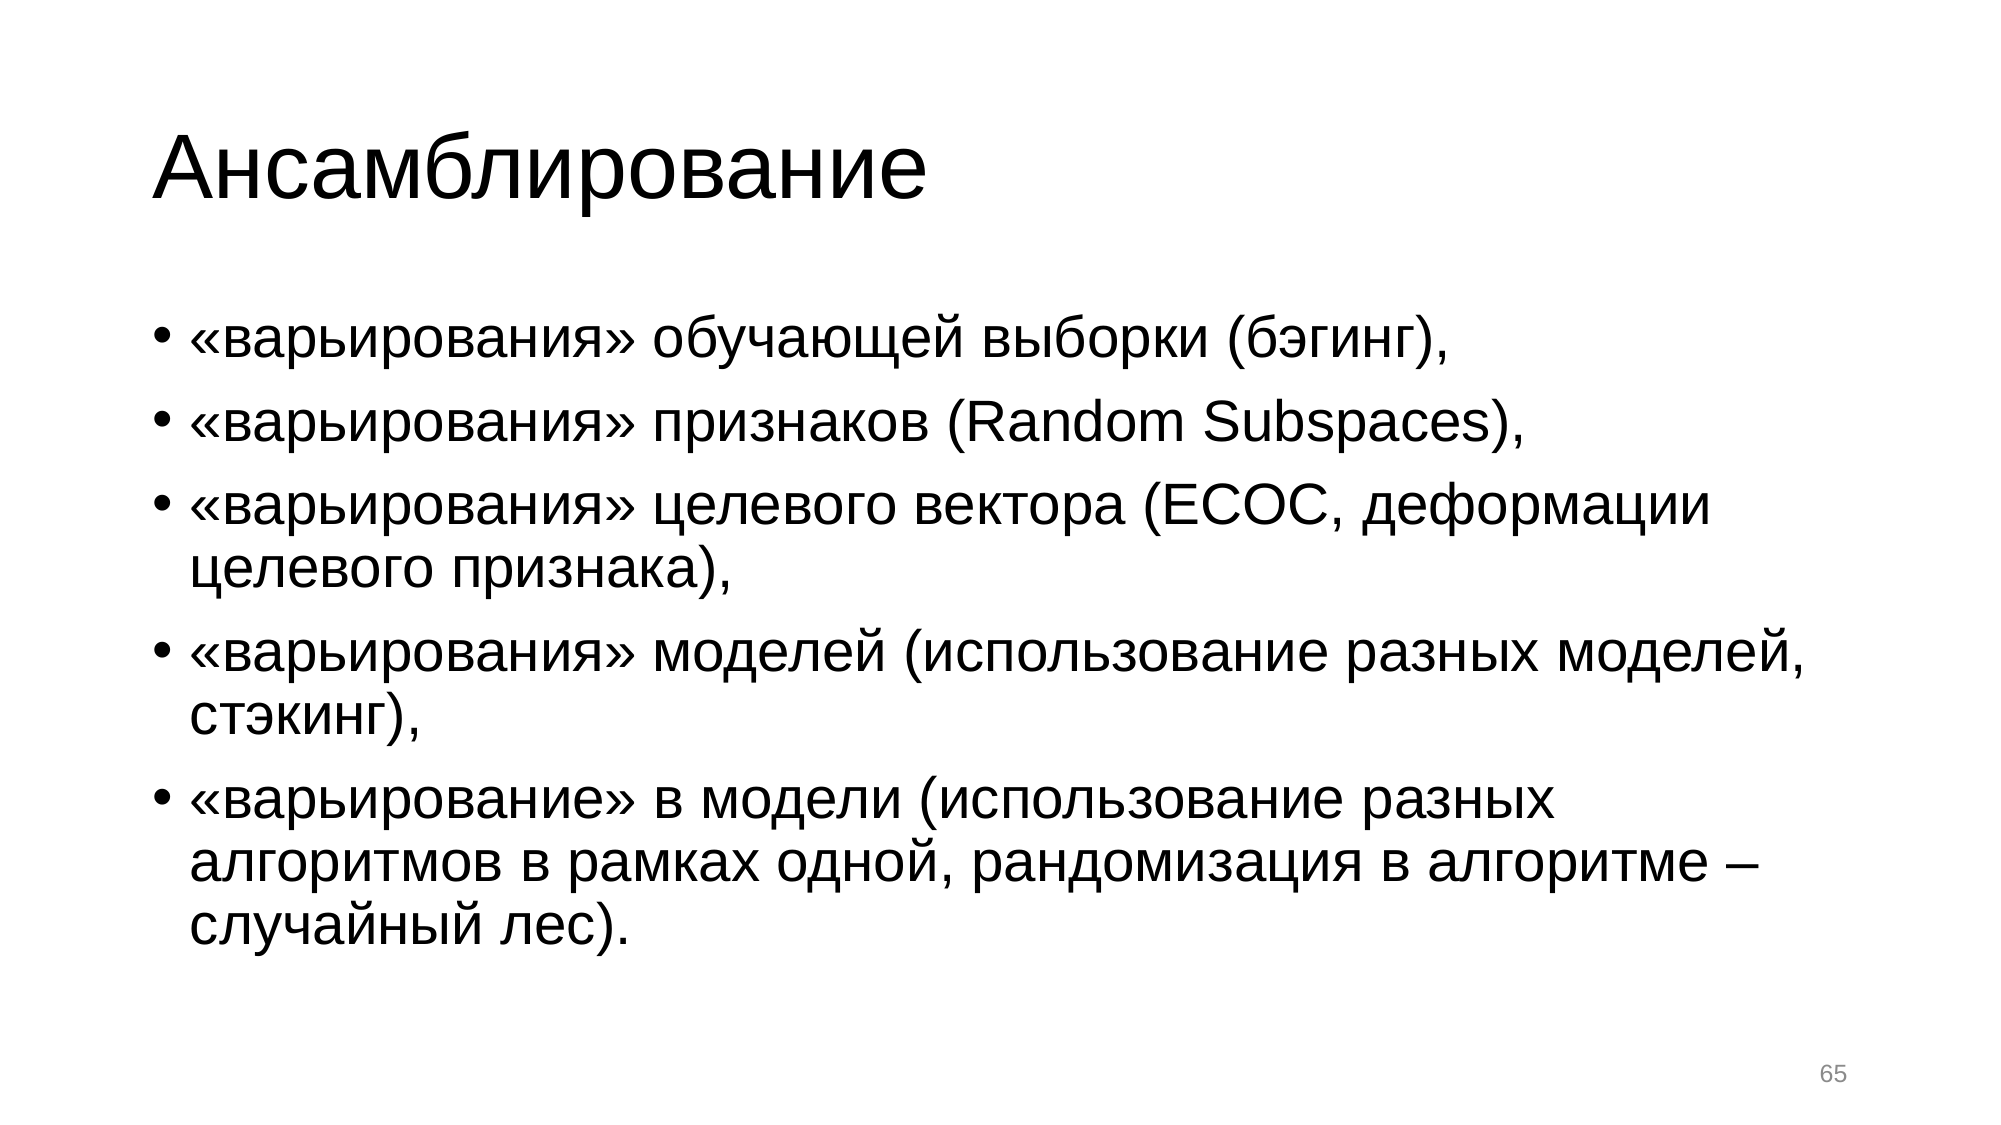

# Ансамблирование
«варьирования» обучающей выборки (бэгинг),
«варьирования» признаков (Random Subspaces),
«варьирования» целевого вектора (ECOC, деформации целевого признака),
«варьирования» моделей (использование разных моделей, стэкинг),
«варьирование» в модели (использование разных алгоритмов в рамках одной, рандомизация в алгоритме – случайный лес).
65